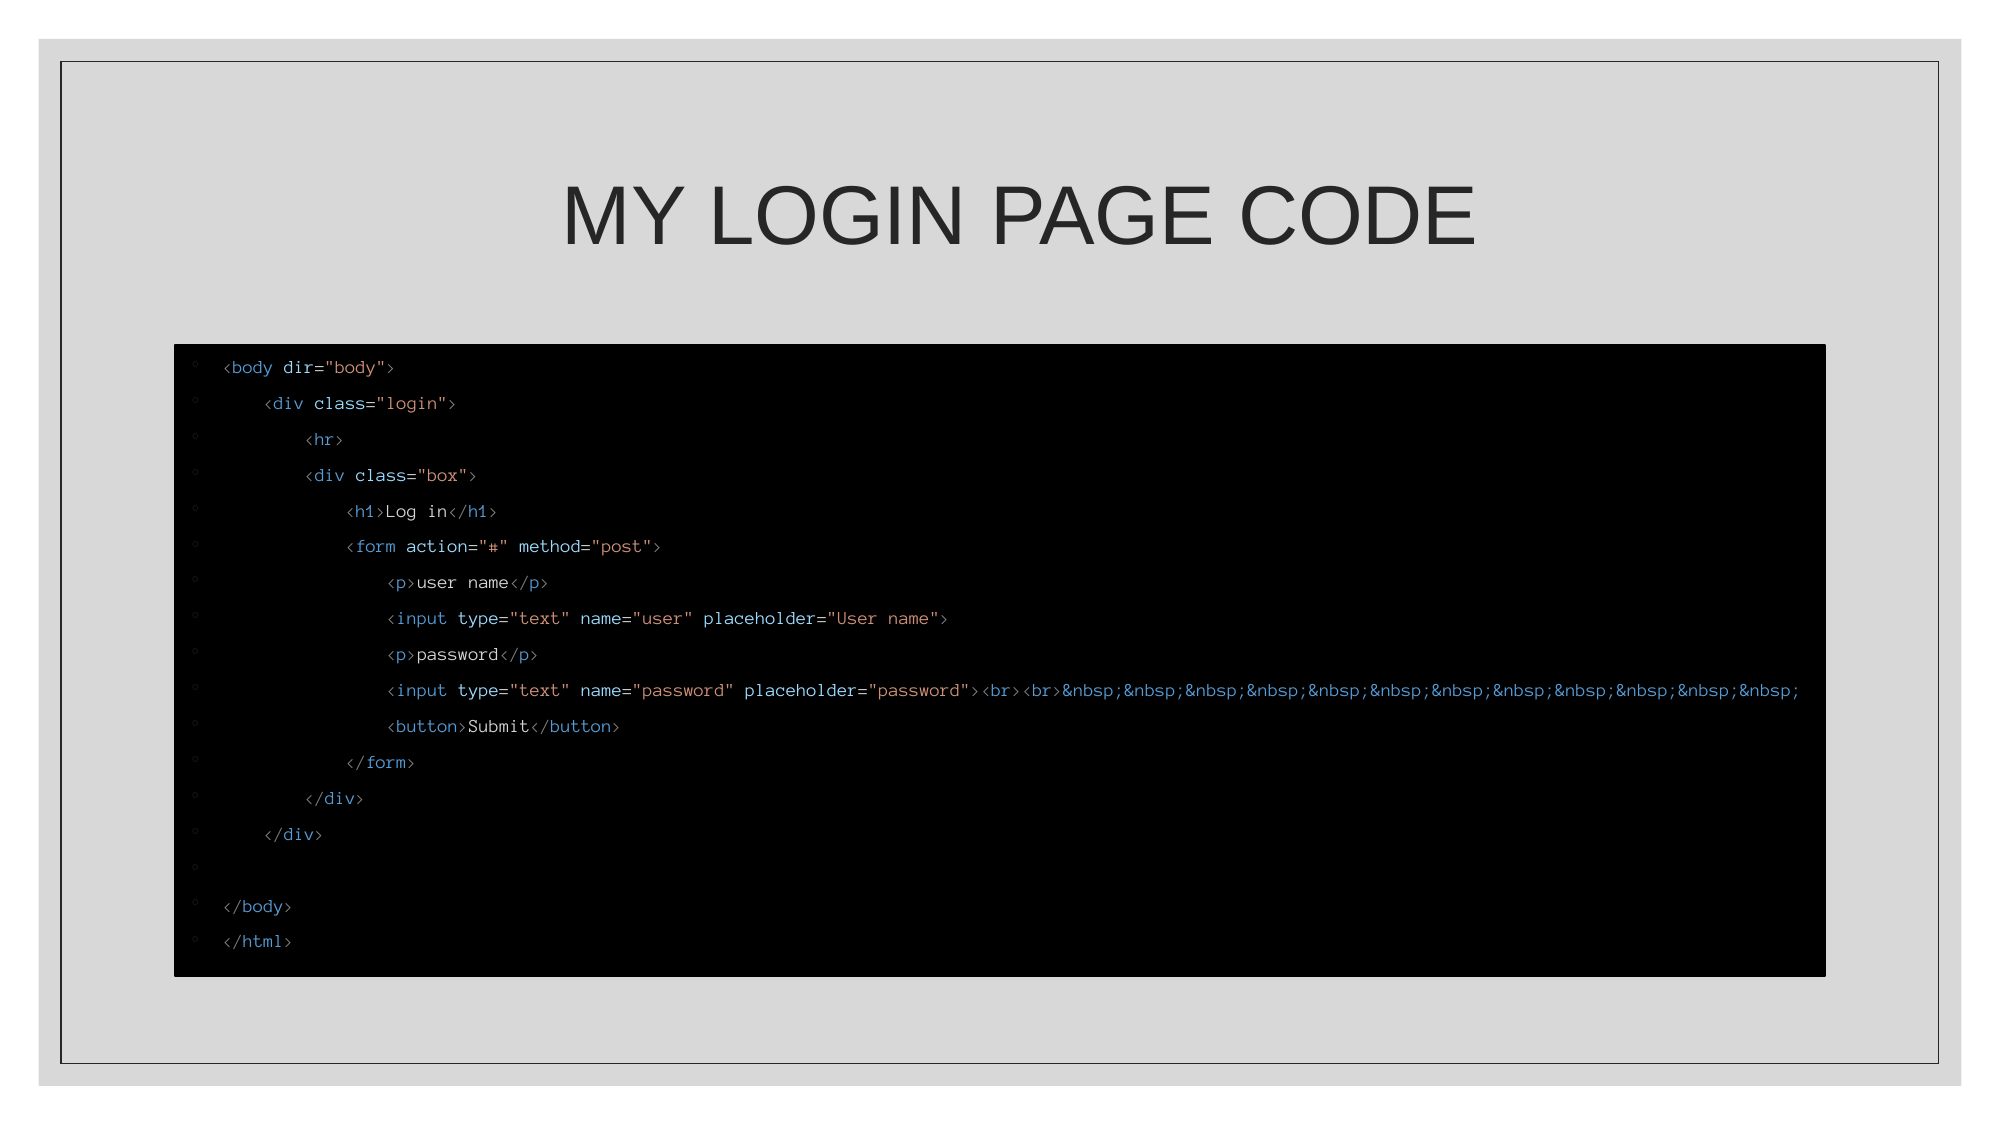

# MY LOGIN PAGE CODE
<body dir="body">
    <div class="login">
        <hr>
        <div class="box">
            <h1>Log in</h1>
            <form action="#" method="post">
                <p>user name</p>
                <input type="text" name="user" placeholder="User name">
                <p>password</p>
                <input type="text" name="password" placeholder="password"><br><br>&nbsp;&nbsp;&nbsp;&nbsp;&nbsp;&nbsp;&nbsp;&nbsp;&nbsp;&nbsp;&nbsp;&nbsp;
                <button>Submit</button>
            </form>
        </div>
    </div>

</body>
</html>